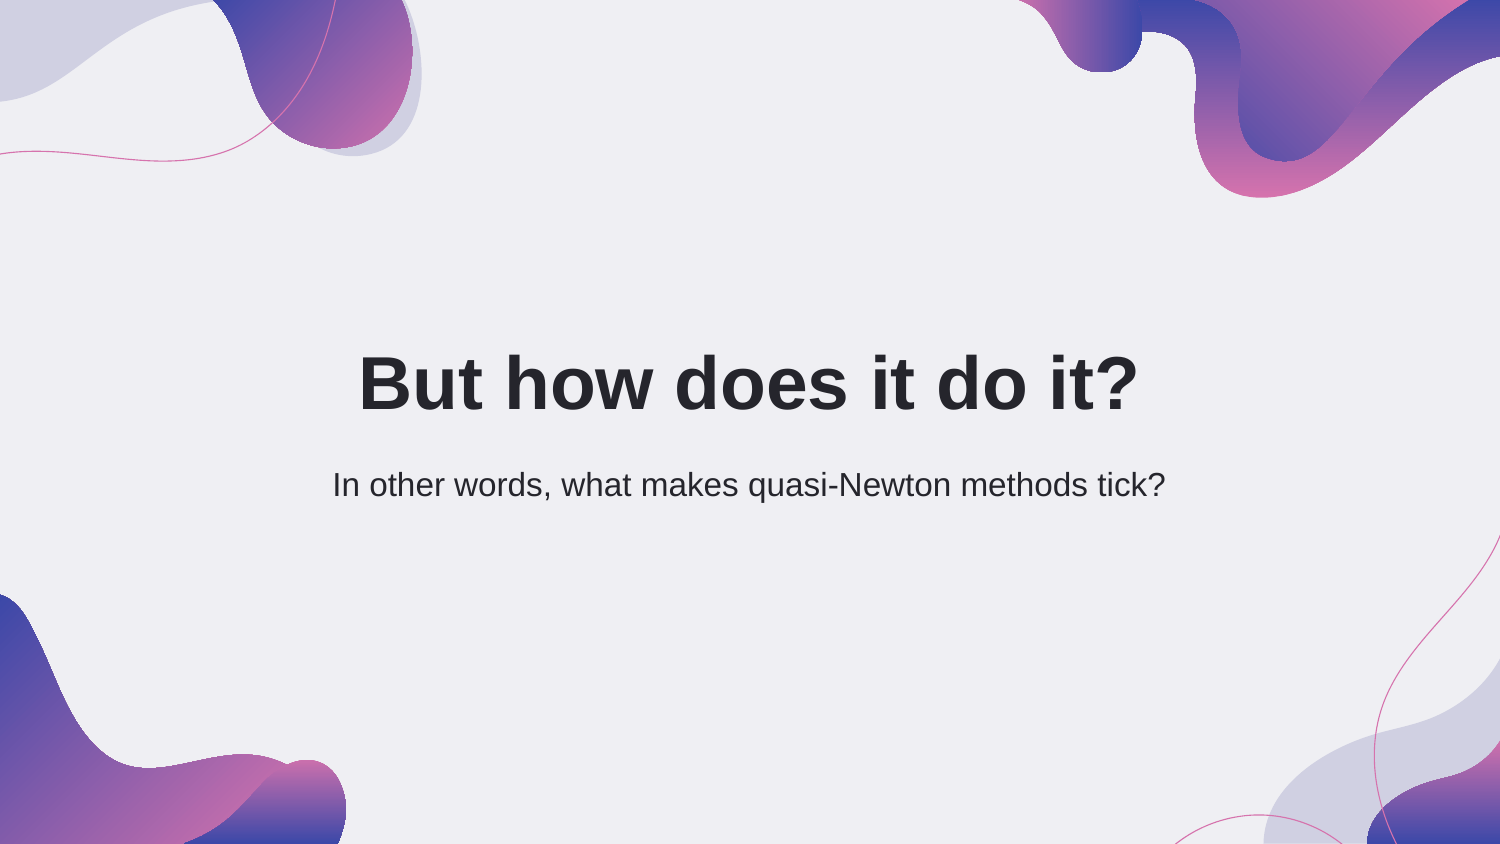

# But how does it do it?
In other words, what makes quasi-Newton methods tick?